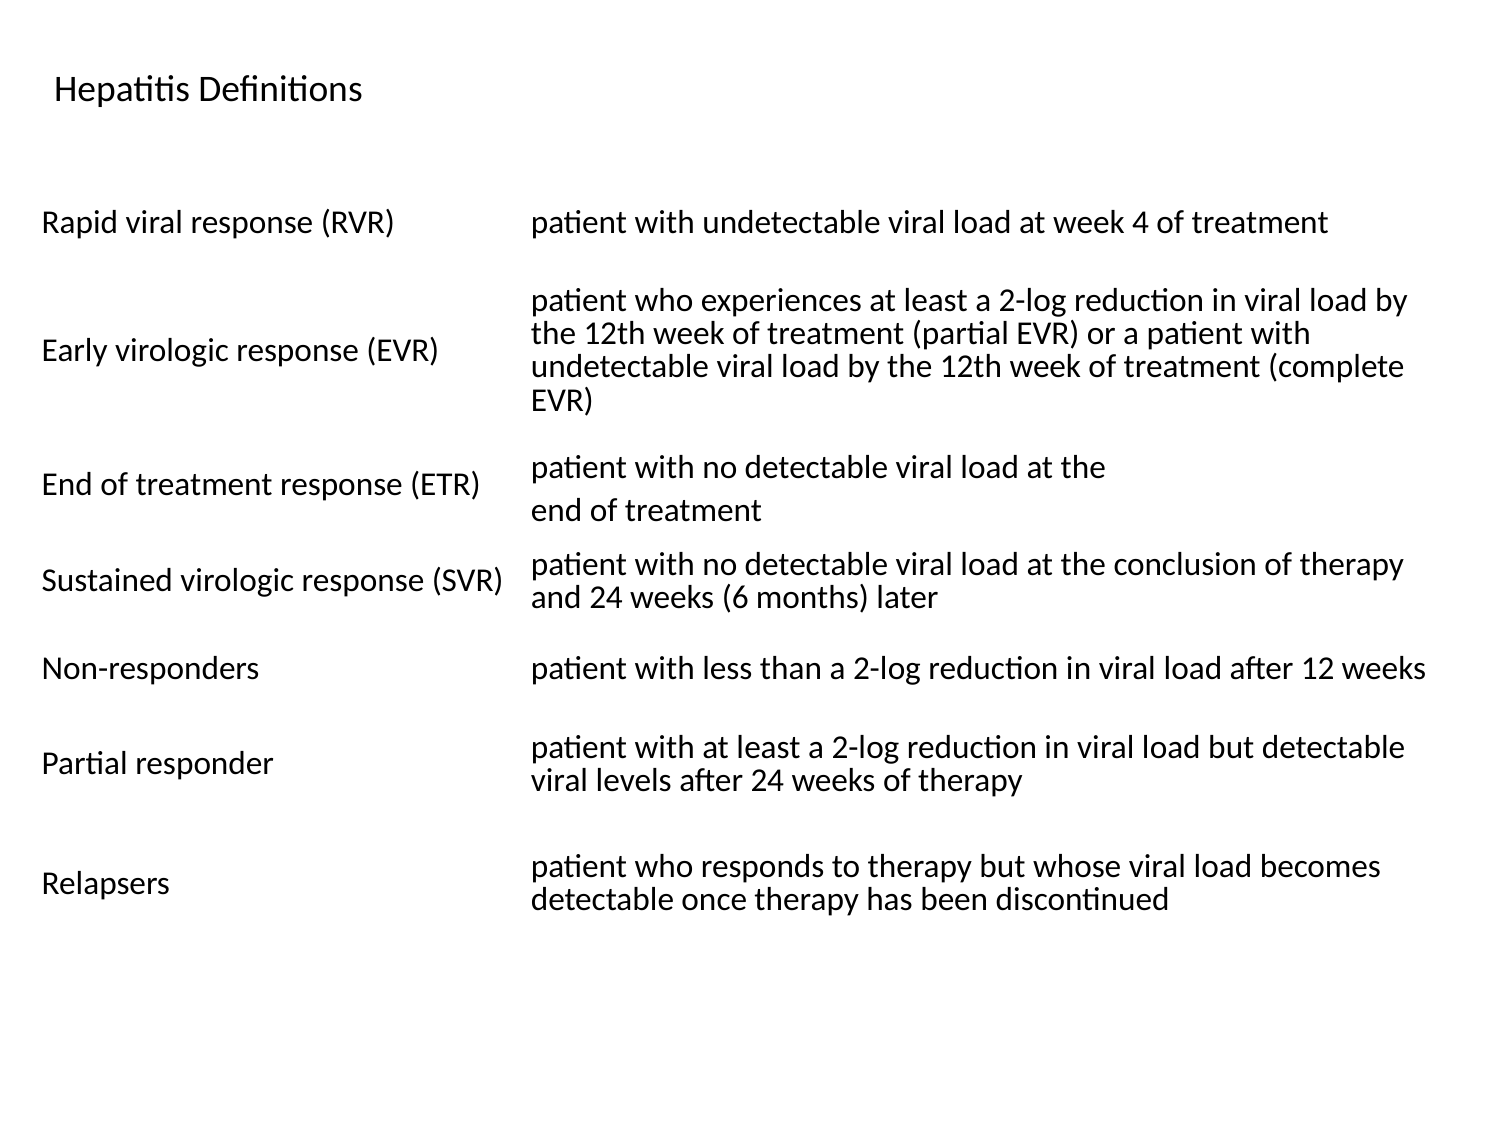

Hepatitis Definitions
| Rapid viral response (RVR) | patient with undetectable viral load at week 4 of treatment |
| --- | --- |
| Early virologic response (EVR) | patient who experiences at least a 2-log reduction in viral load by the 12th week of treatment (partial EVR) or a patient with undetectable viral load by the 12th week of treatment (complete EVR) |
| End of treatment response (ETR) | patient with no detectable viral load at the |
|  | end of treatment |
| Sustained virologic response (SVR) | patient with no detectable viral load at the conclusion of therapy and 24 weeks (6 months) later |
| Non-responders | patient with less than a 2-log reduction in viral load after 12 weeks |
| Partial responder | patient with at least a 2-log reduction in viral load but detectable viral levels after 24 weeks of therapy |
| Relapsers | patient who responds to therapy but whose viral load becomes detectable once therapy has been discontinued |